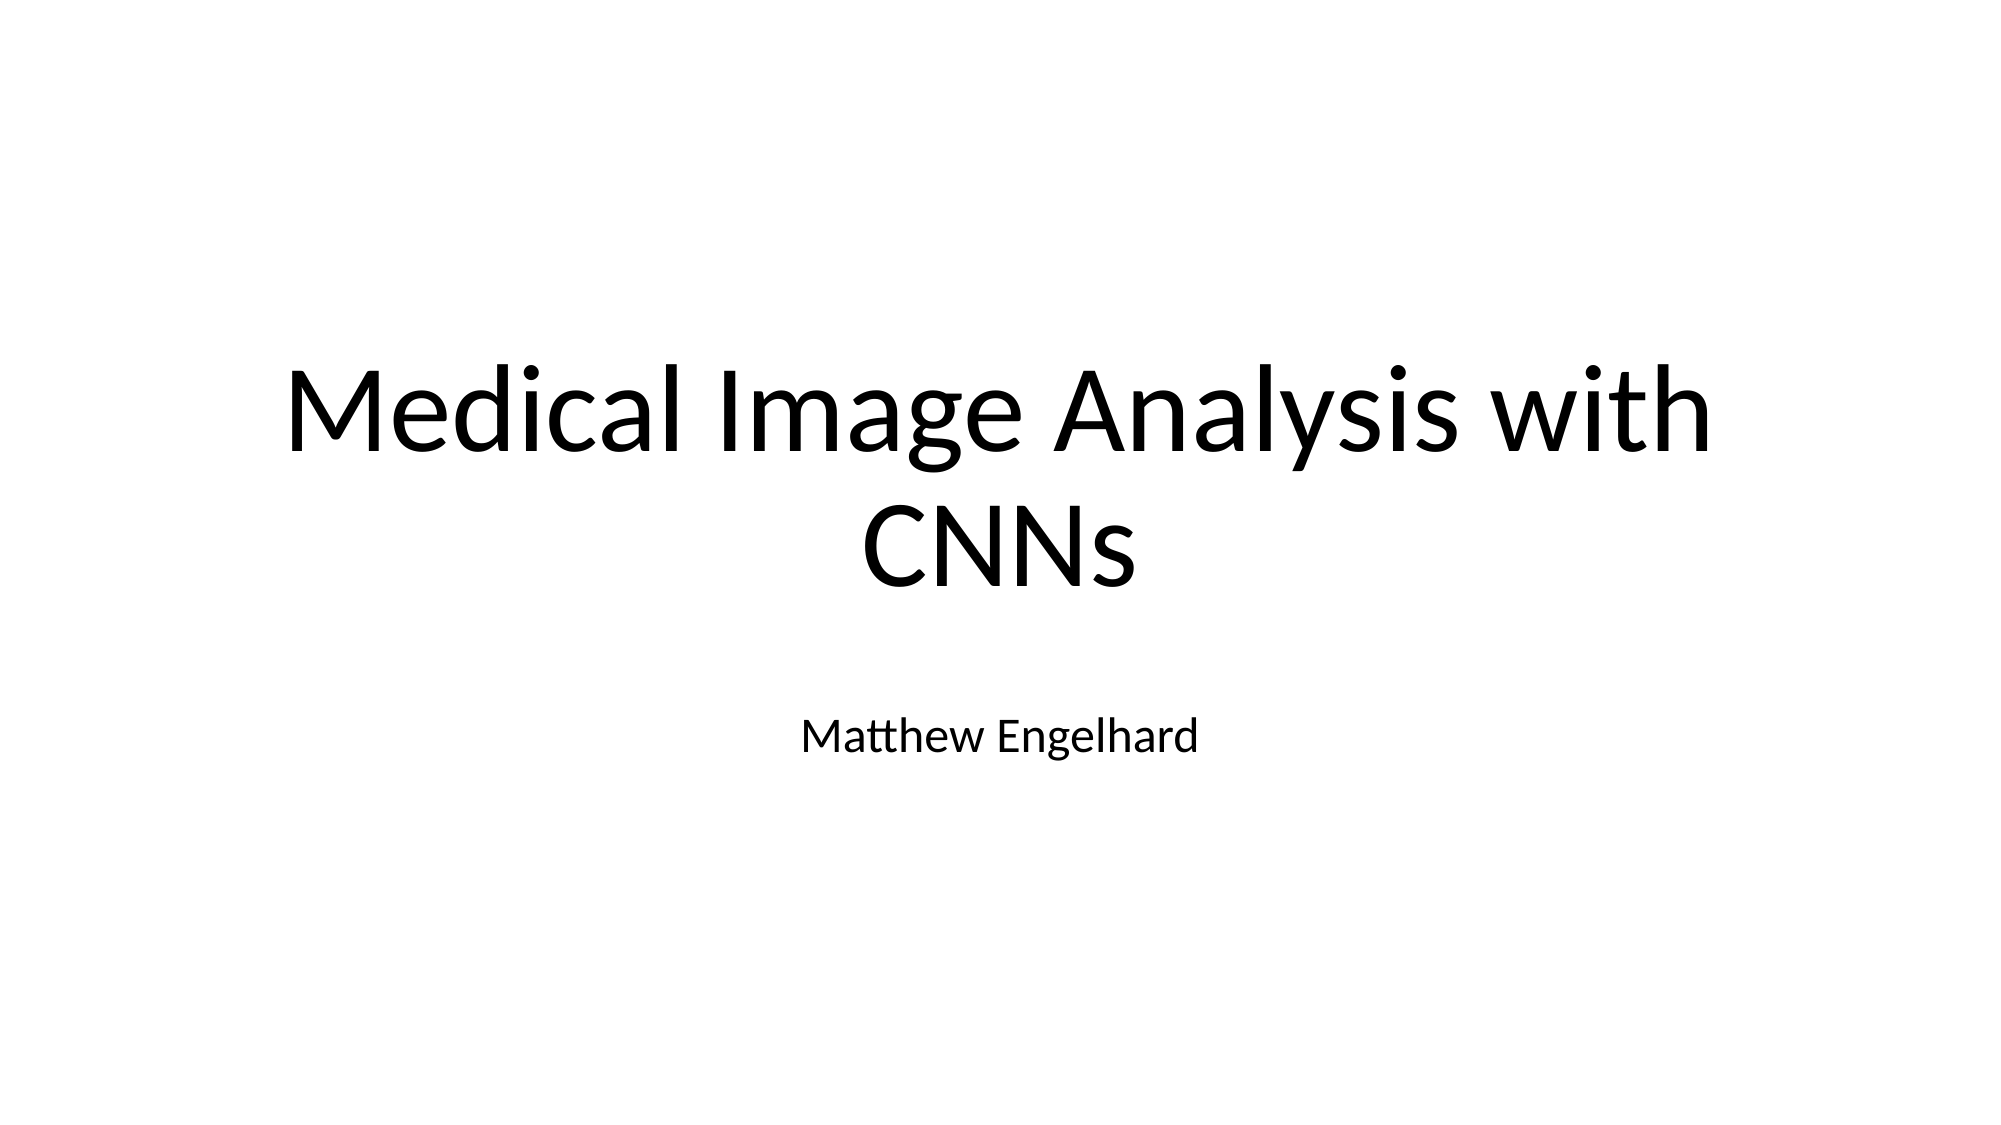

# Medical Image Analysis with CNNs
Matthew Engelhard